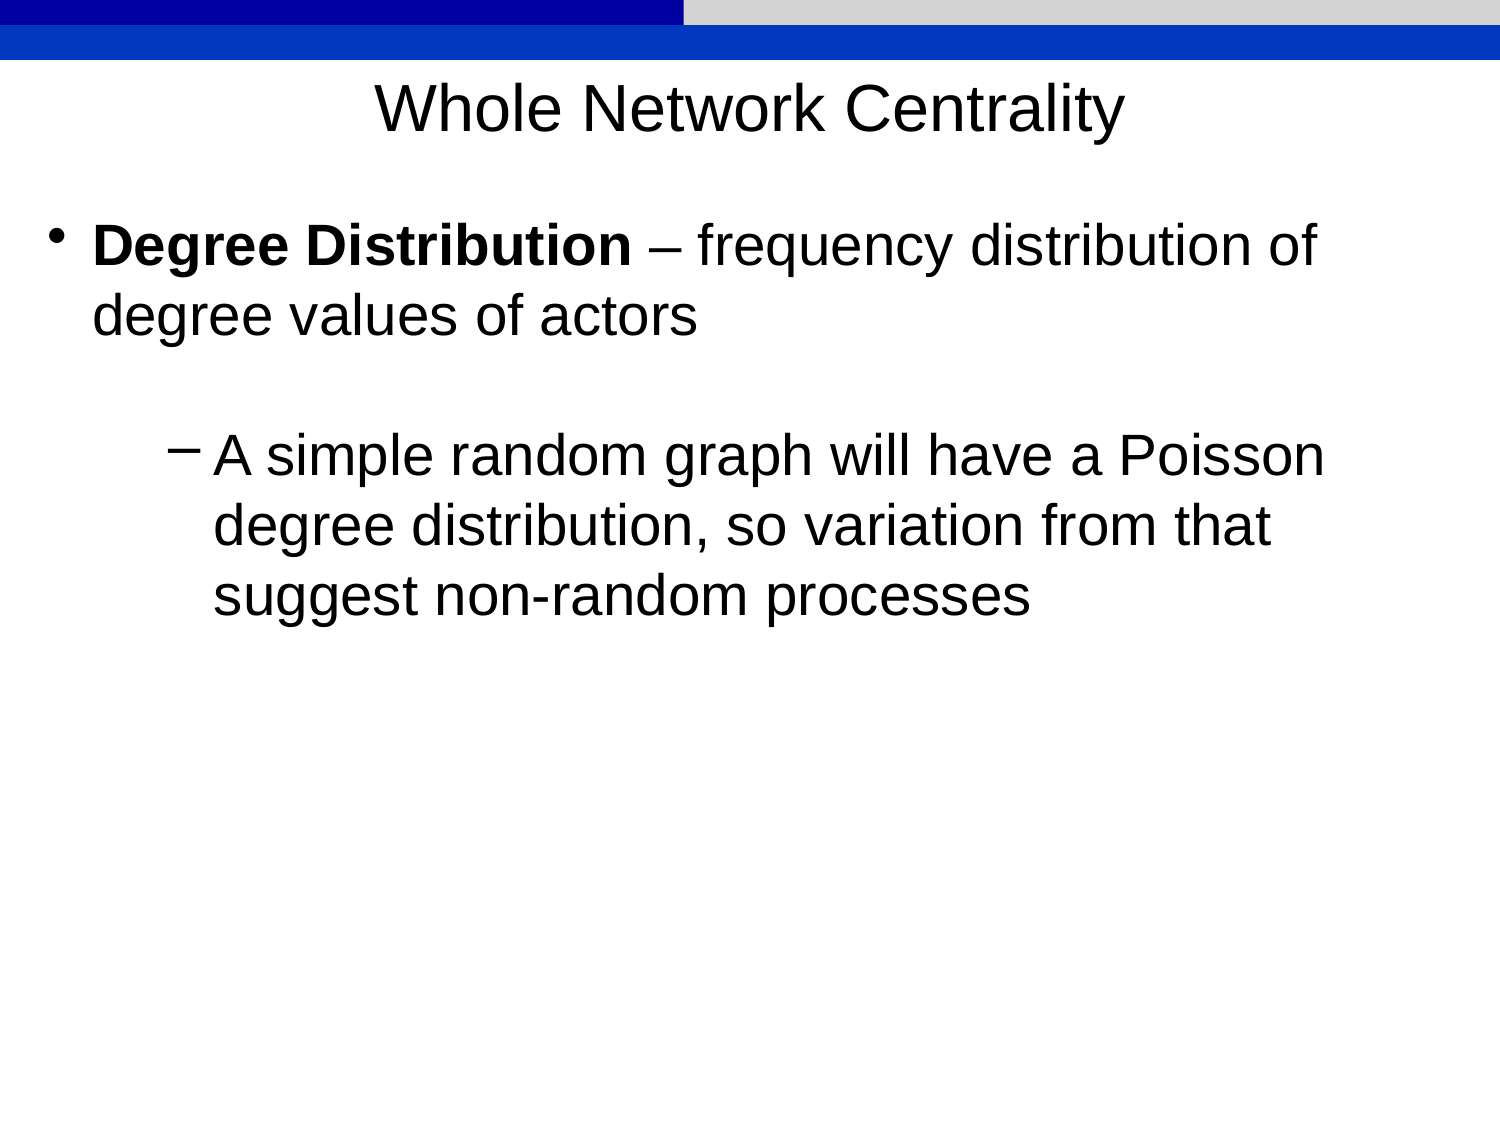

Whole Network Centrality
Degree Distribution – frequency distribution of degree values of actors

A simple random graph will have a Poisson degree distribution, so variation from that suggest non-random processes